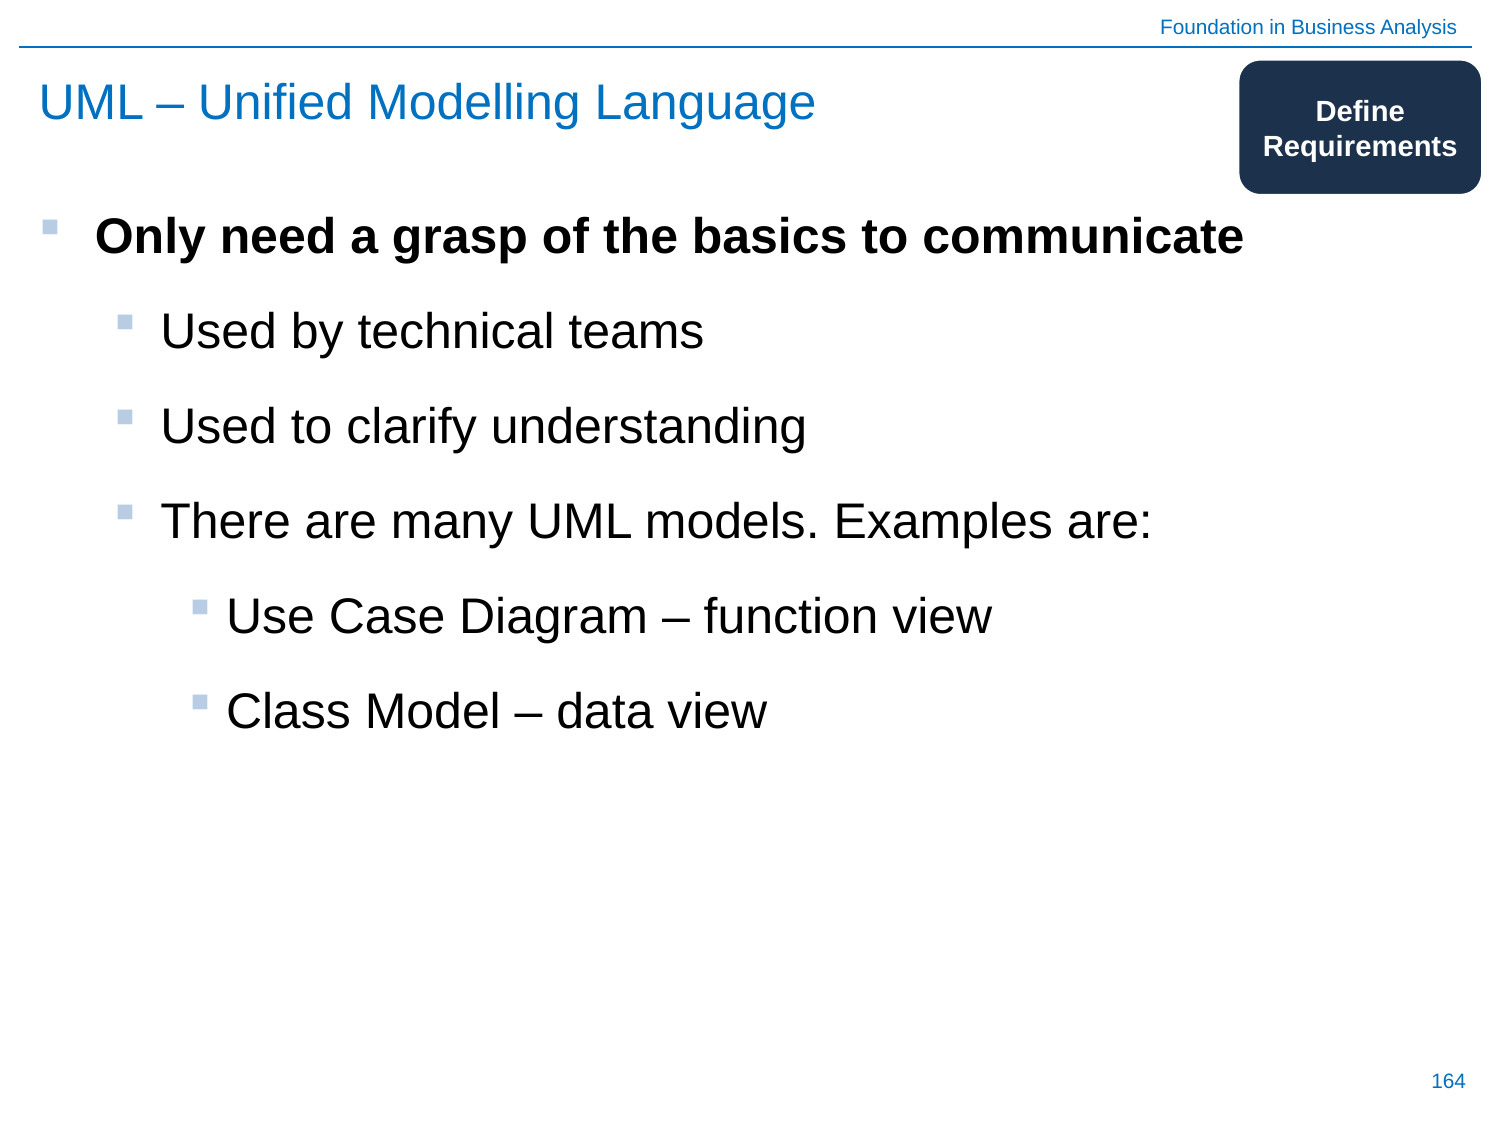

# UML – Unified Modelling Language
Define Requirements
Only need a grasp of the basics to communicate
Used by technical teams
Used to clarify understanding
There are many UML models. Examples are:
Use Case Diagram – function view
Class Model – data view